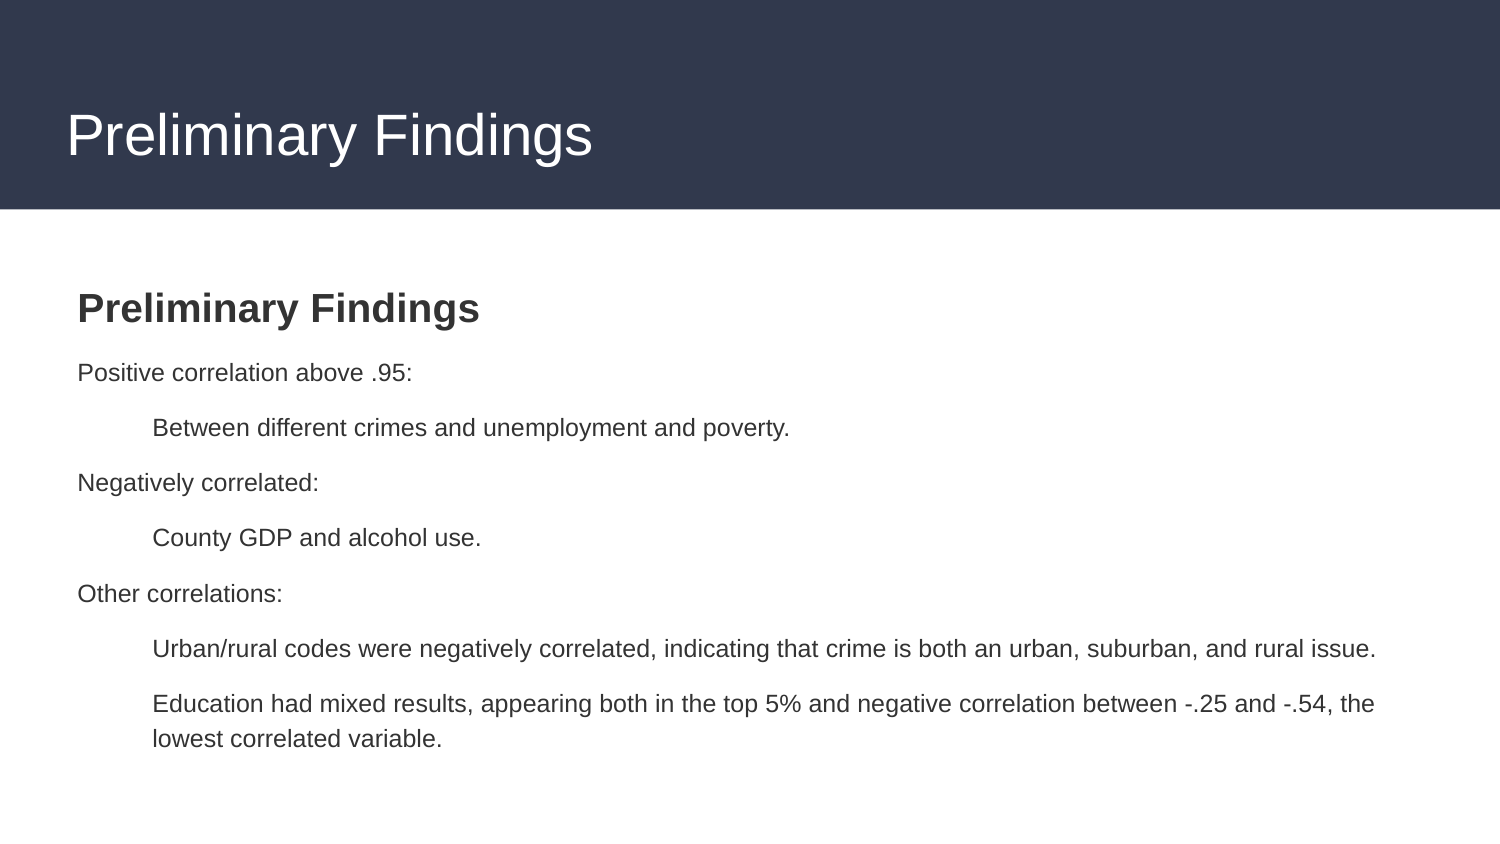

# Preliminary Findings
Preliminary Findings
Positive correlation above .95:
Between different crimes and unemployment and poverty.
Negatively correlated:
County GDP and alcohol use.
Other correlations:
Urban/rural codes were negatively correlated, indicating that crime is both an urban, suburban, and rural issue.
Education had mixed results, appearing both in the top 5% and negative correlation between -.25 and -.54, the lowest correlated variable.